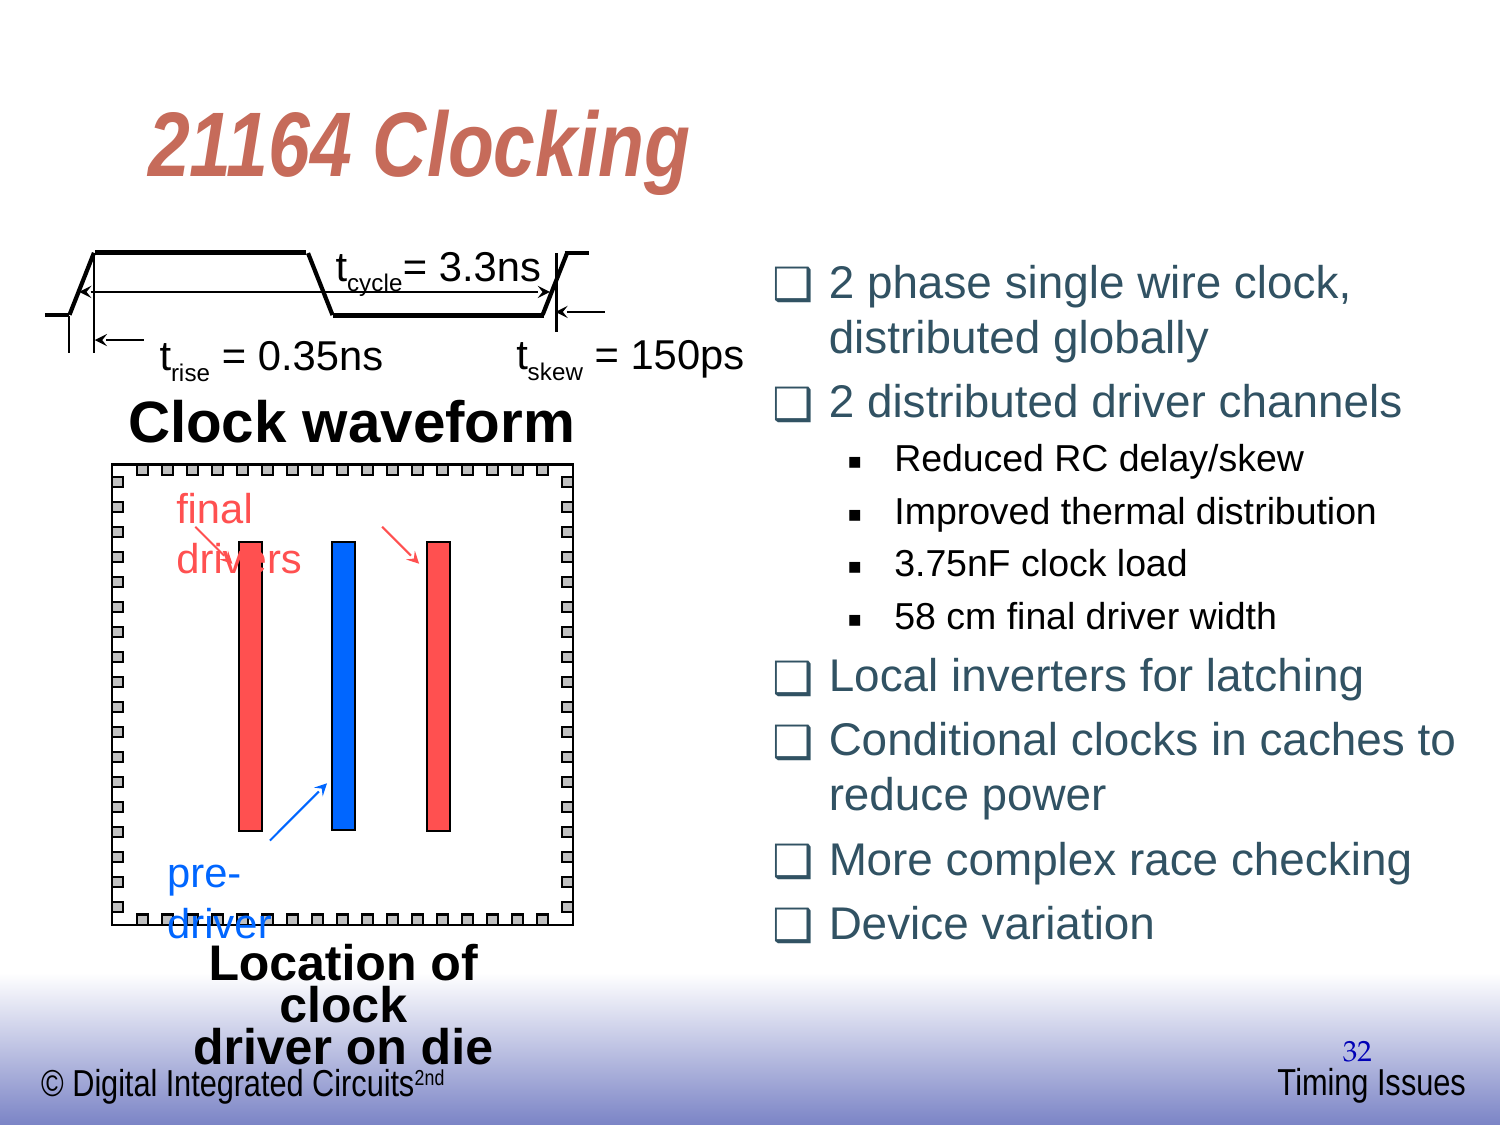

# 21164 Clocking
tcycle= 3.3ns
2 phase single wire clock, distributed globally
2 distributed driver channels
Reduced RC delay/skew
Improved thermal distribution
3.75nF clock load
58 cm final driver width
Local inverters for latching
Conditional clocks in caches to reduce power
More complex race checking
Device variation
 tskew = 150ps
trise = 0.35ns
Clock waveform

final drivers

pre-driver

Location of clock
driver on die

32